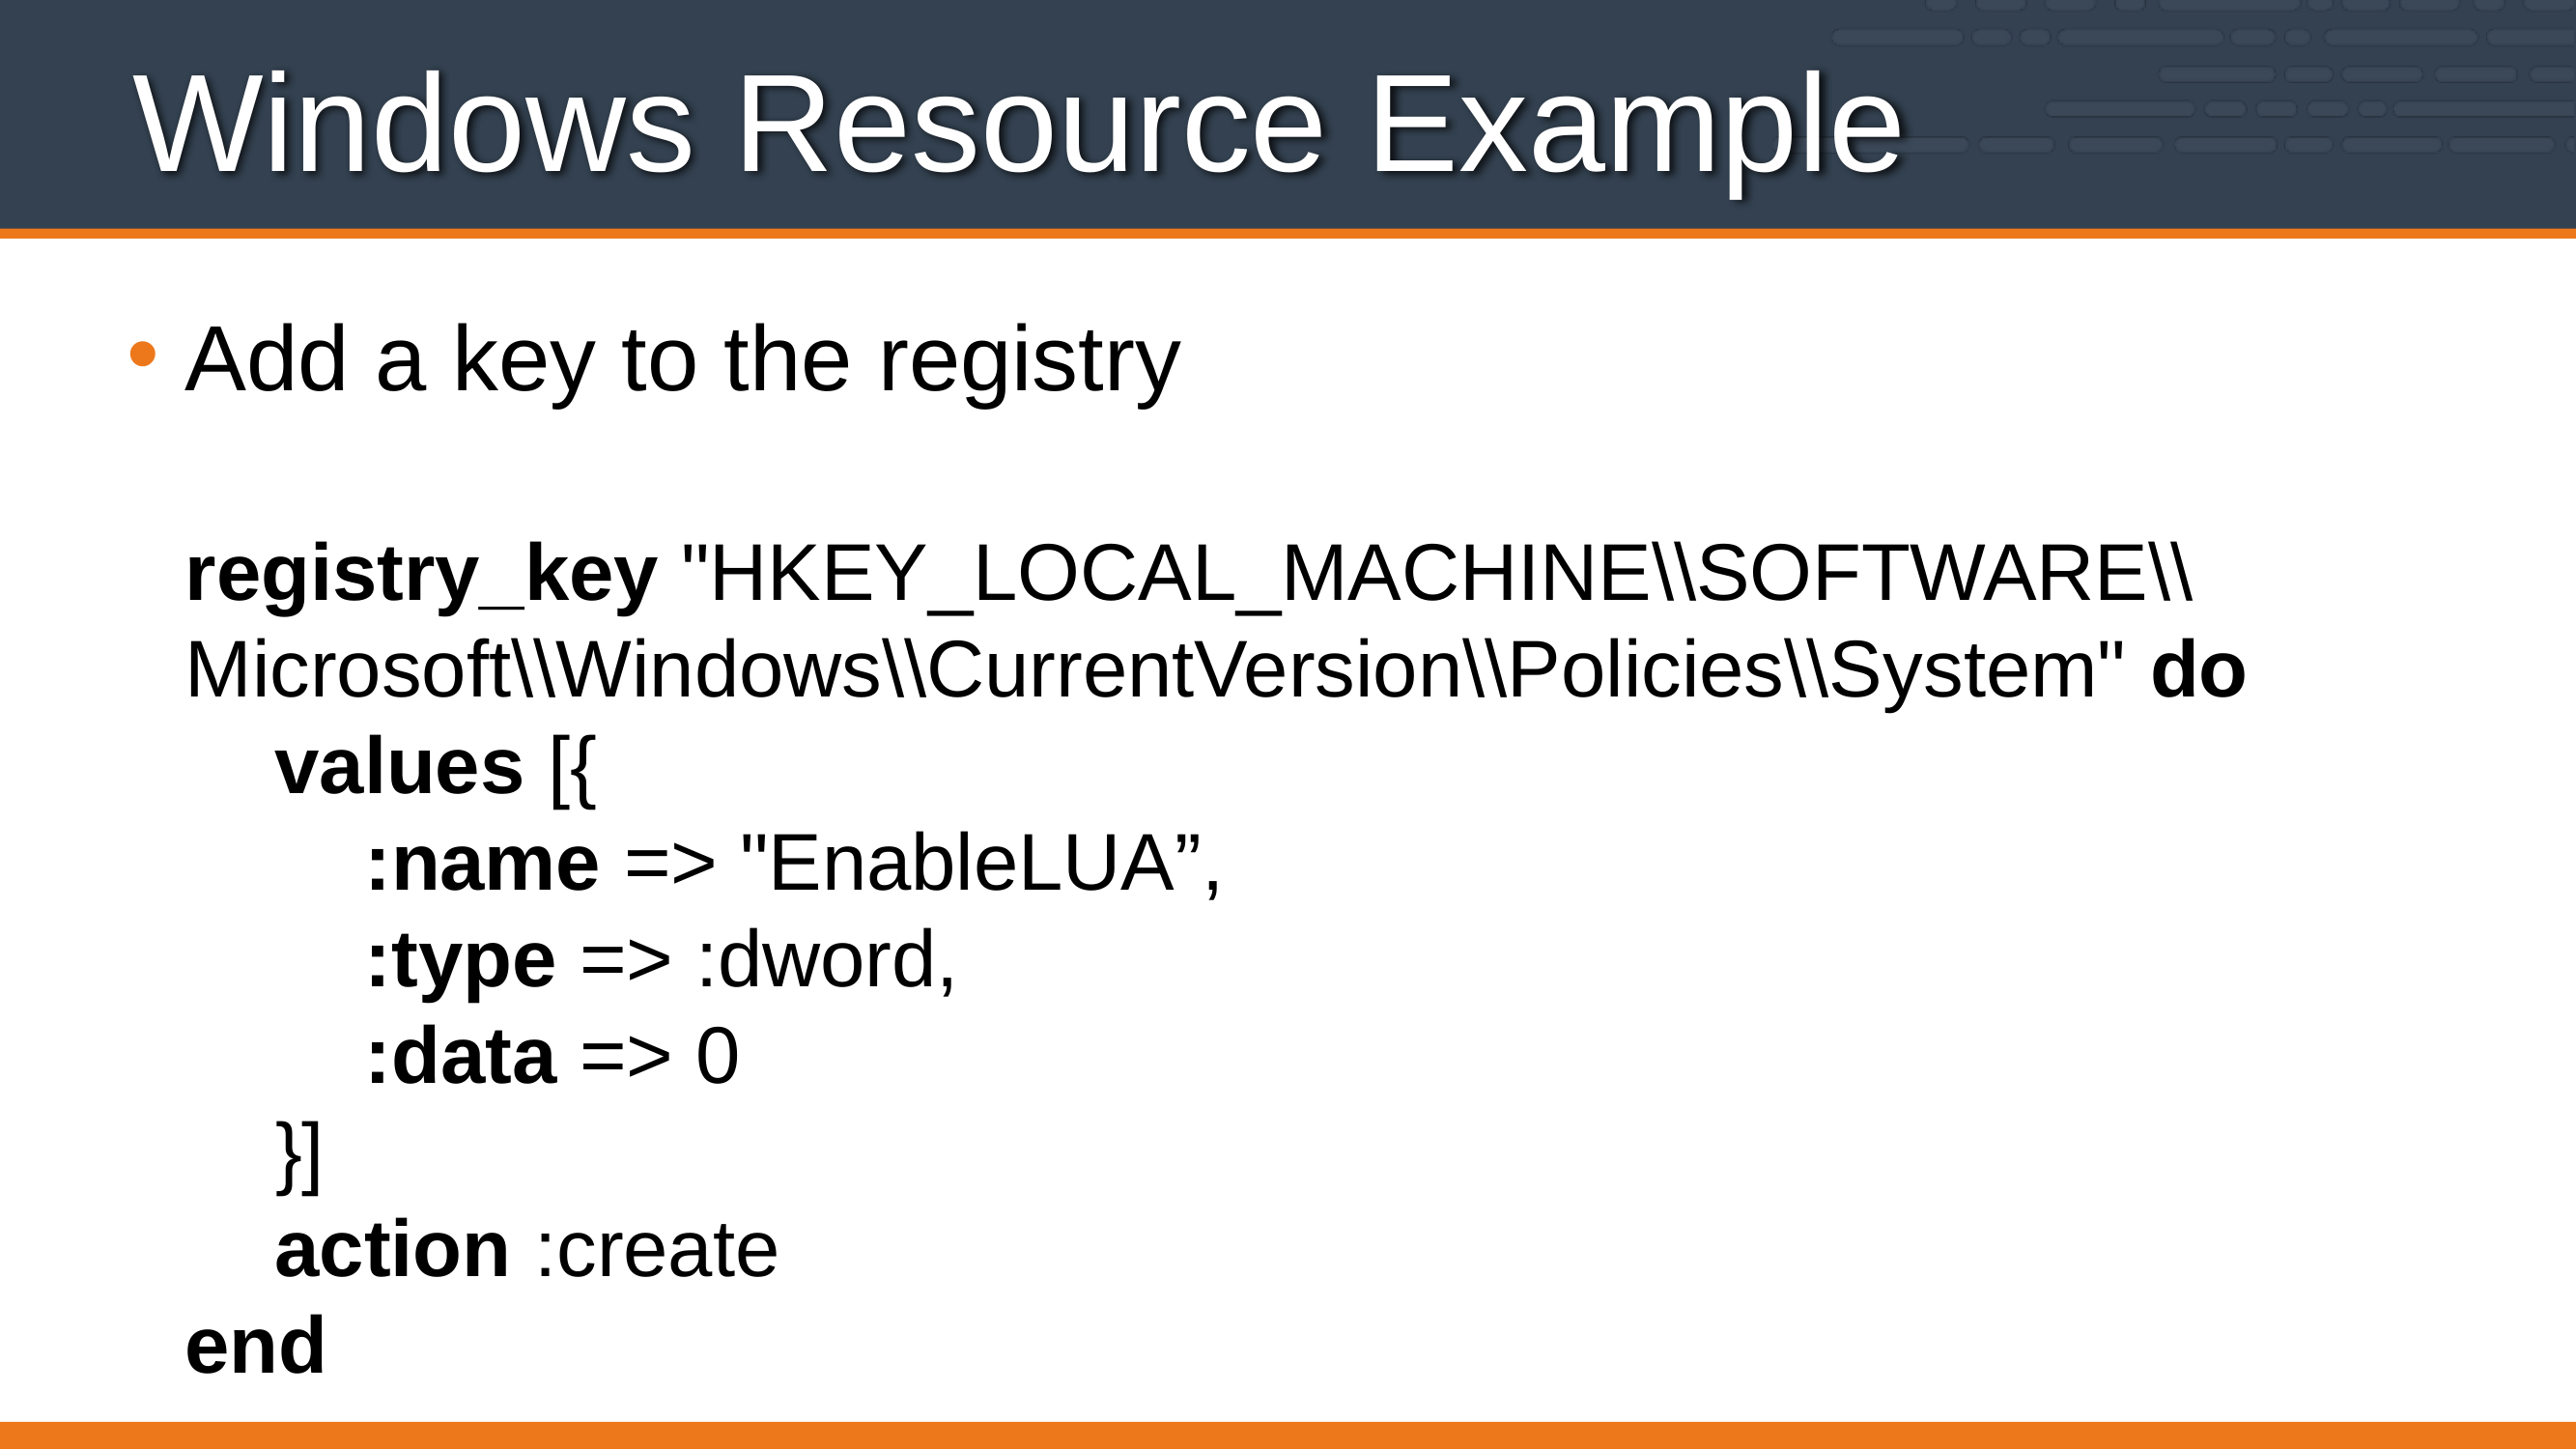

# Windows Resource Example
Add a key to the registry
registry_key "HKEY_LOCAL_MACHINE\\SOFTWARE\\Microsoft\\Windows\\CurrentVersion\\Policies\\System" do
    values [{
        :name => "EnableLUA”,
        :type => :dword,
        :data => 0
    }]
    action :create
end